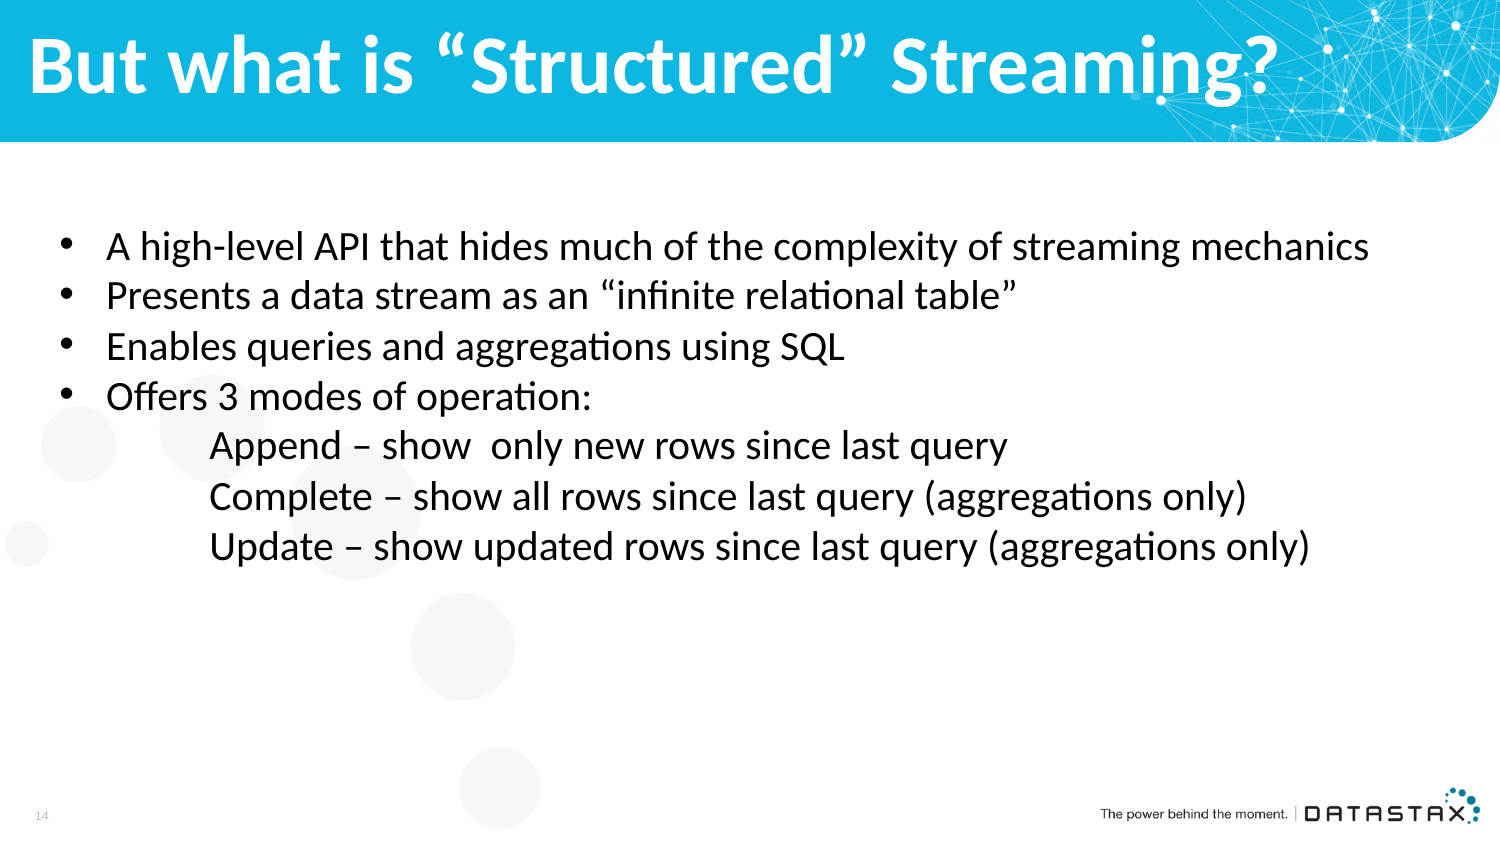

# But what is “Structured” Streaming?
A high-level API that hides much of the complexity of streaming mechanics
Presents a data stream as an “infinite relational table”
Enables queries and aggregations using SQL
Offers 3 modes of operation:
 	Append – show  only new rows since last query
   	Complete – show all rows since last query (aggregations only)
   	Update – show updated rows since last query (aggregations only)
14